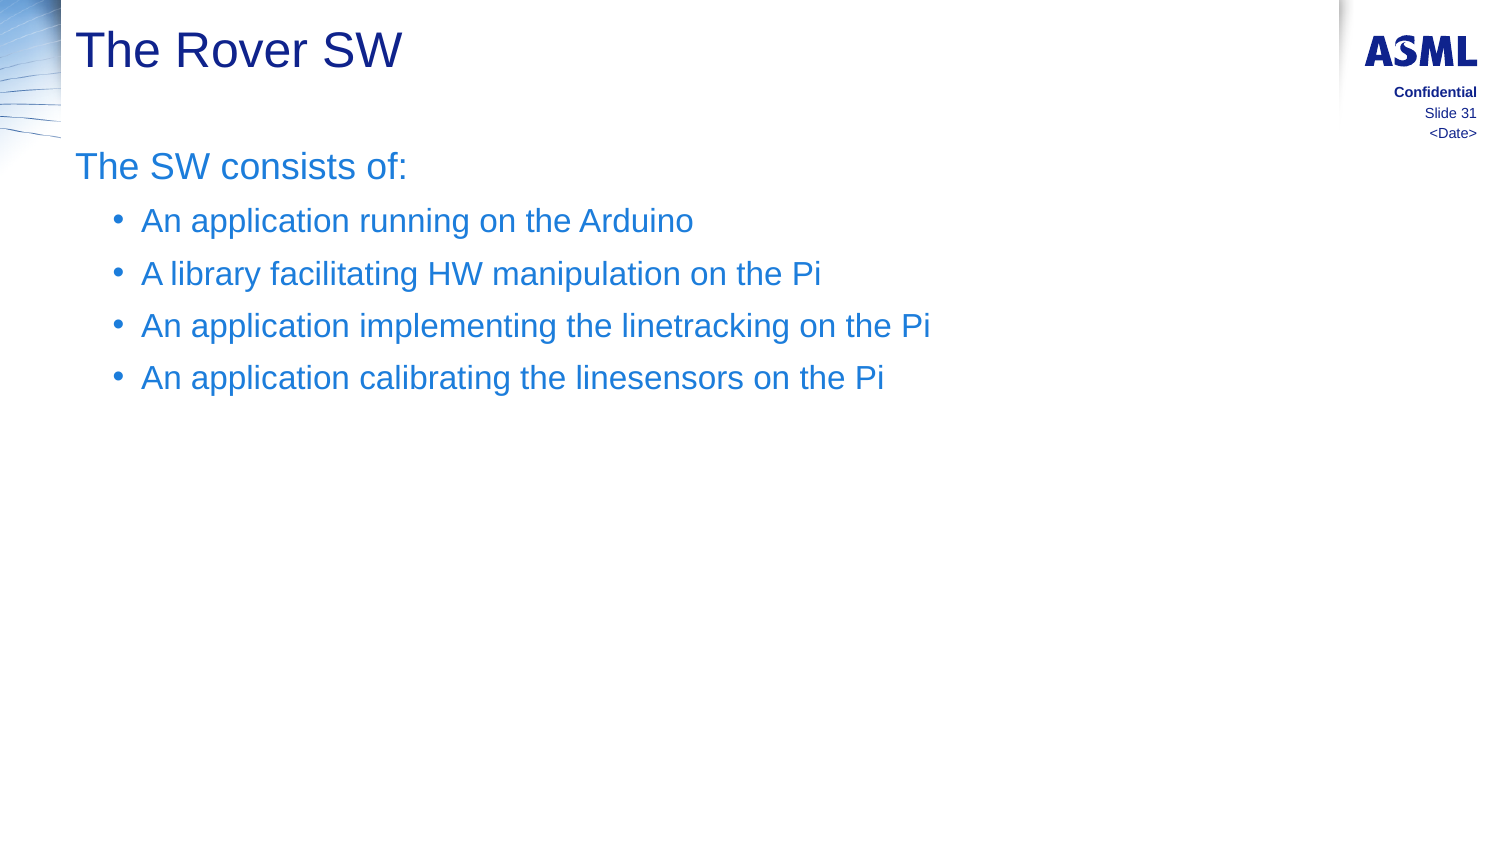

# The Rover SW

Confidential
Slide 31
<Date>
The SW consists of:
An application running on the Arduino
A library facilitating HW manipulation on the Pi
An application implementing the linetracking on the Pi
An application calibrating the linesensors on the Pi